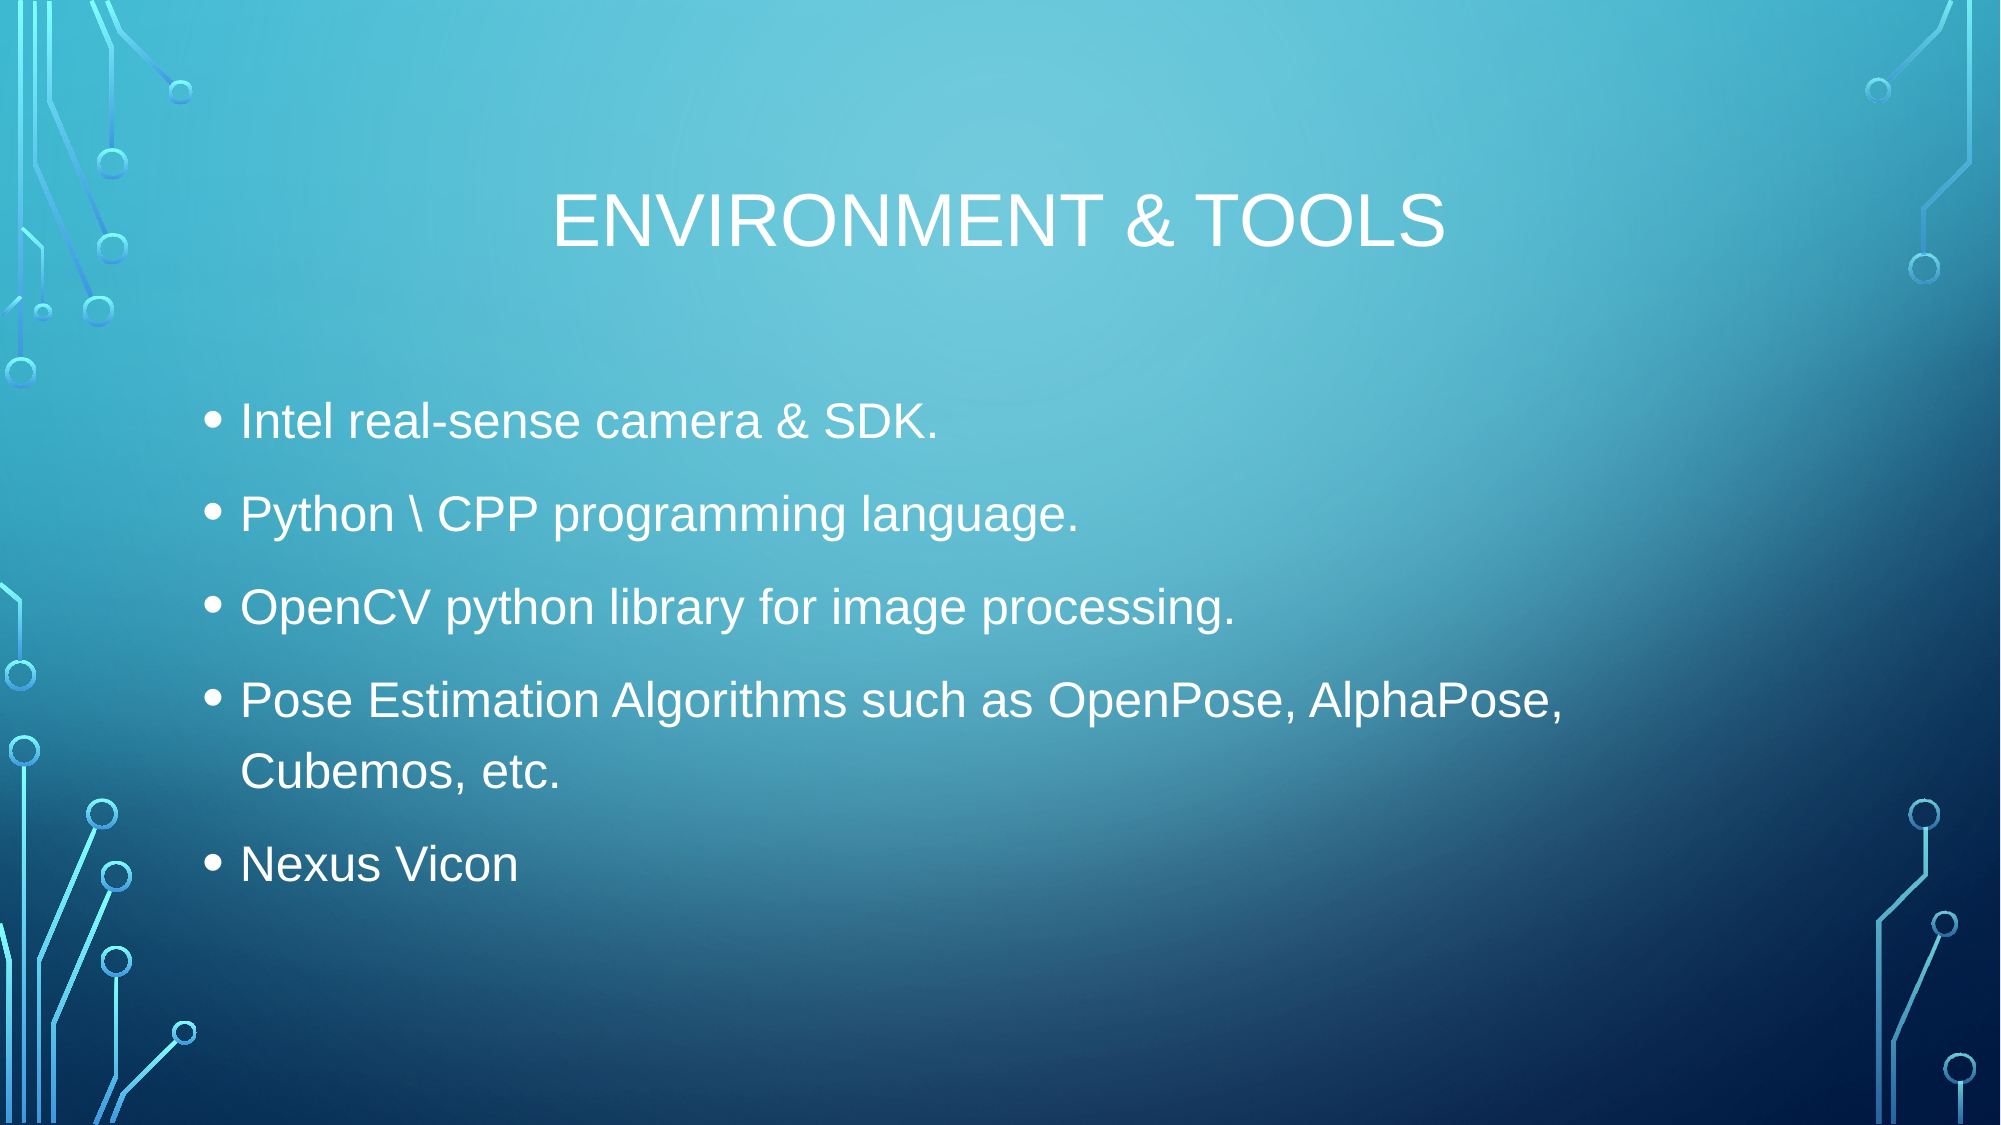

# Environment & tools
Intel real-sense camera & SDK.
Python \ CPP programming language.
OpenCV python library for image processing.
Pose Estimation Algorithms such as OpenPose, AlphaPose, Cubemos, etc.
Nexus Vicon